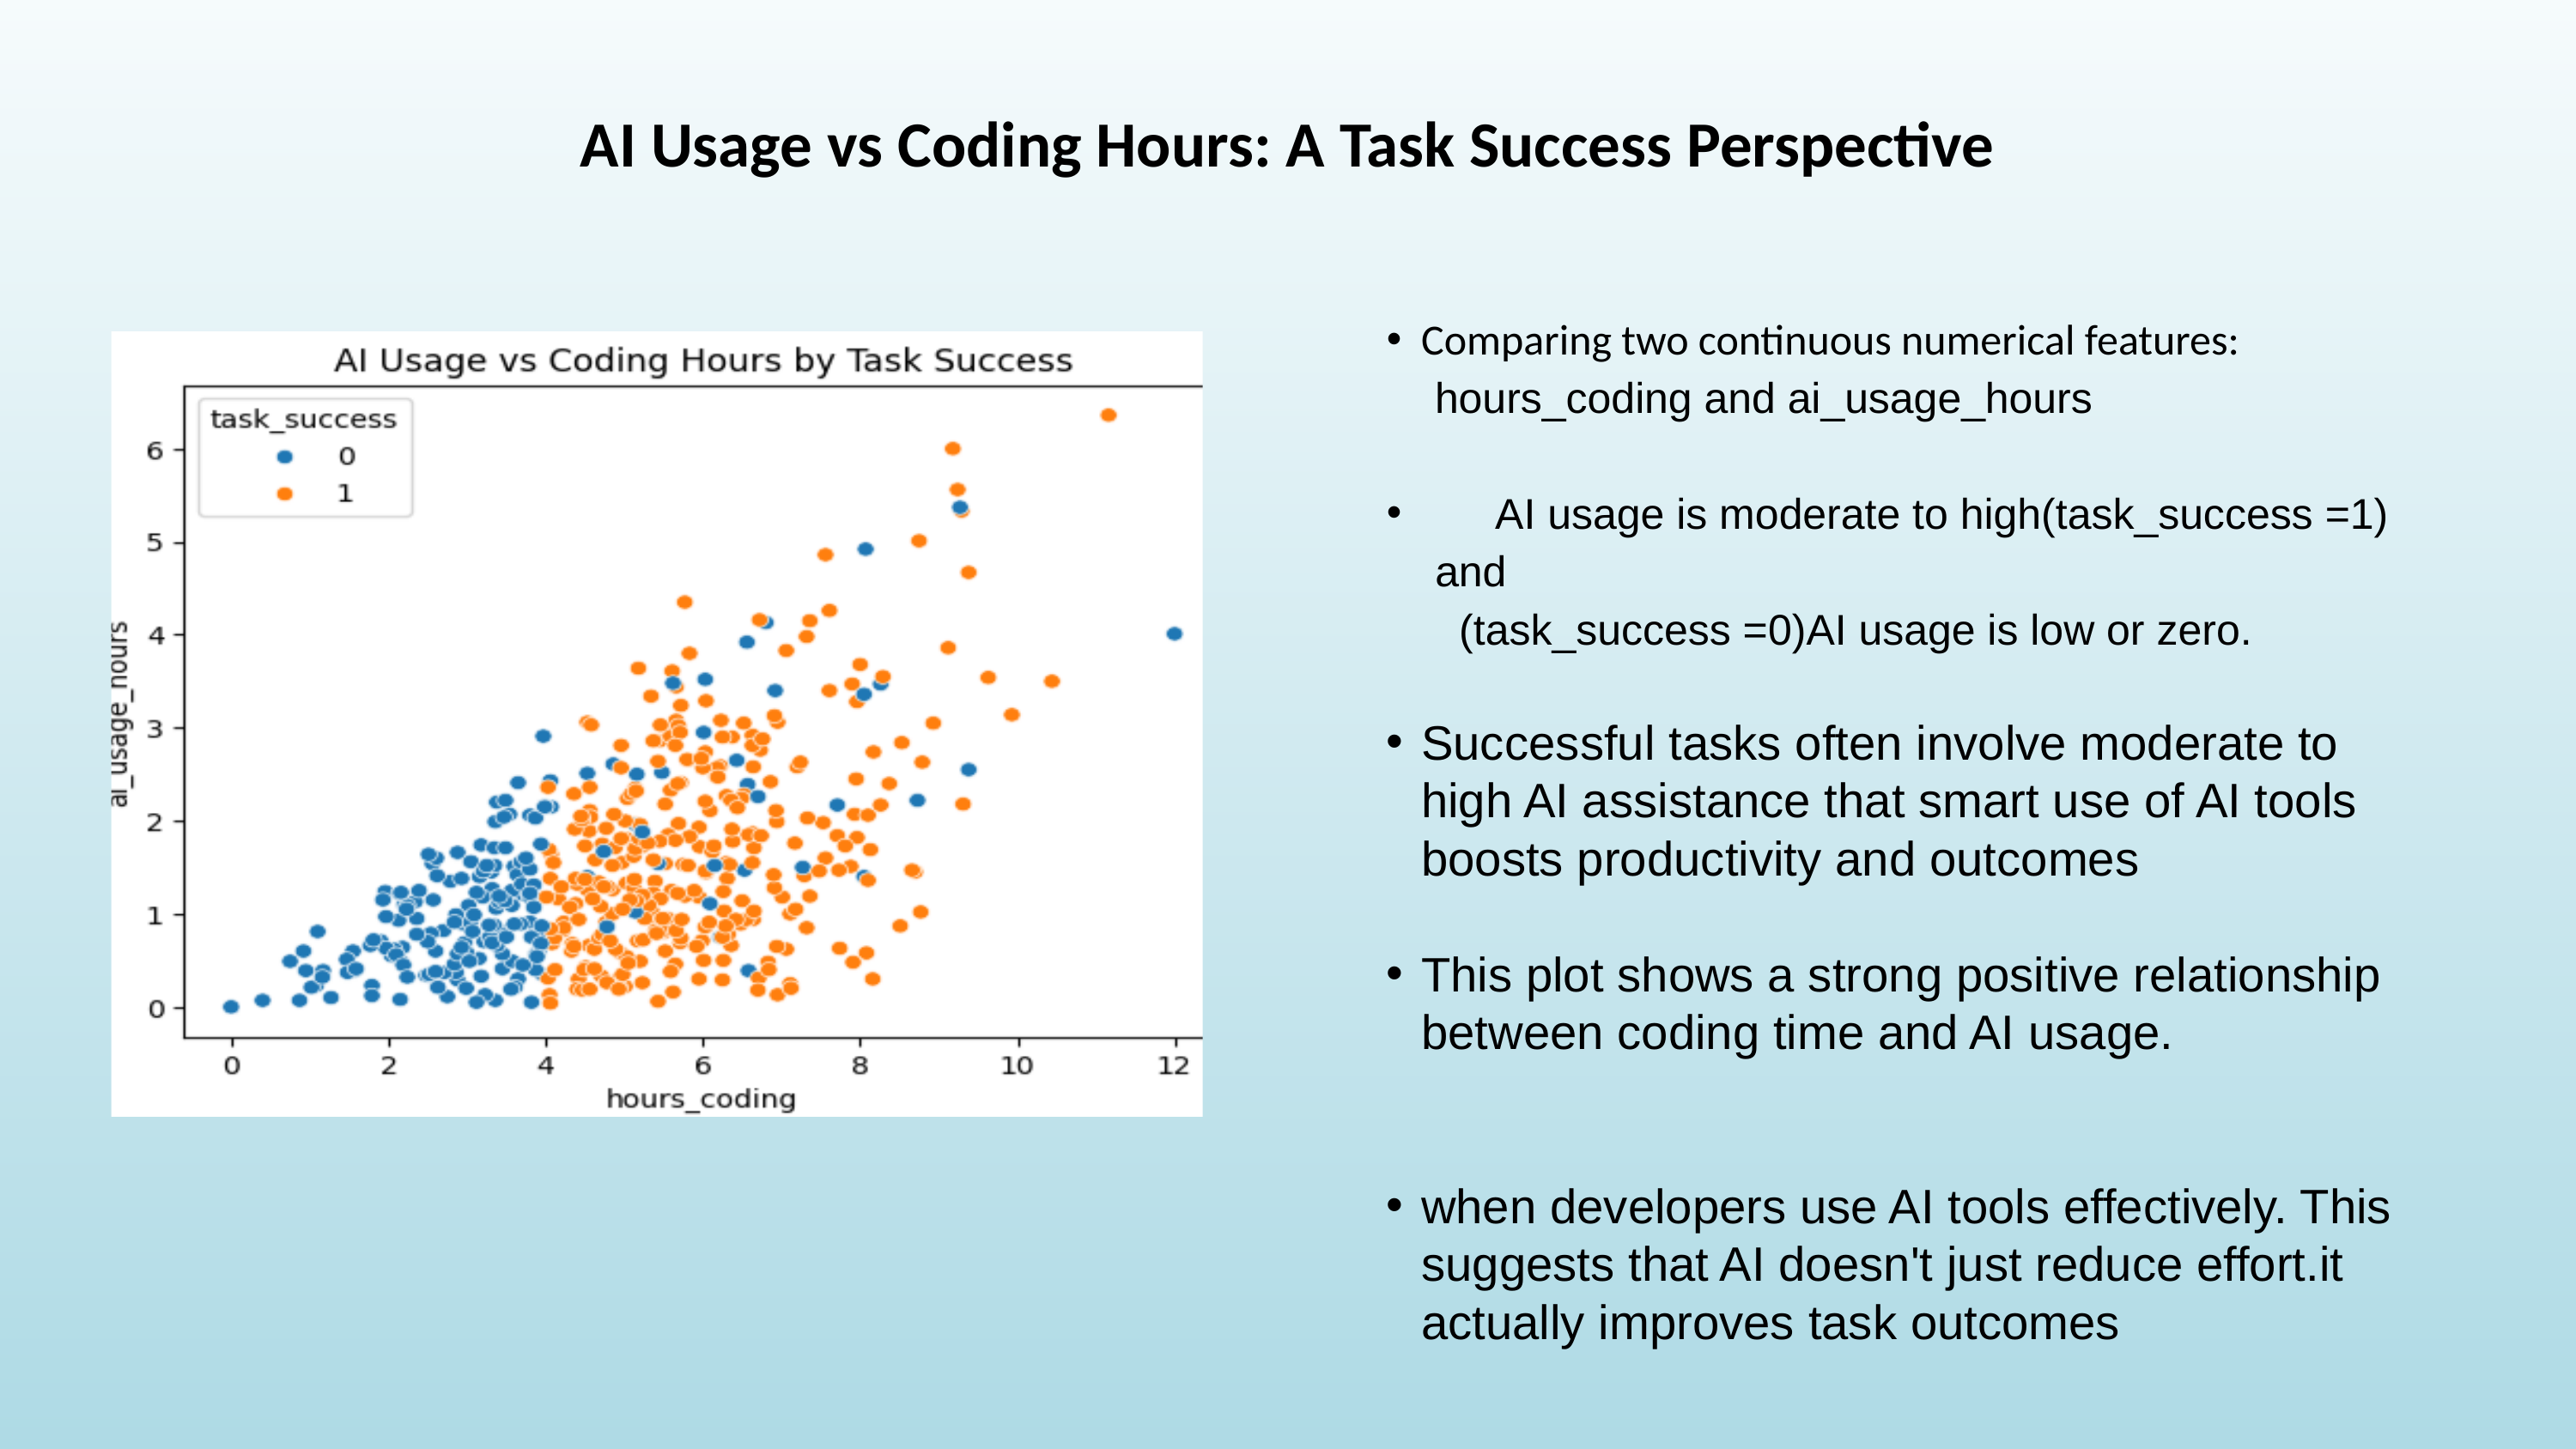

# AI Usage vs Coding Hours: A Task Success Perspective
Comparing two continuous numerical features:
    hours_coding and ai_usage_hours

     AI usage is moderate to high(task_success =1) and
      (task_success =0)AI usage is low or zero.

Successful tasks often involve moderate to high AI assistance that smart use of AI tools boosts productivity and outcomes

This plot shows a strong positive relationship between coding time and AI usage.

when developers use AI tools effectively. This suggests that AI doesn't just reduce effort.it actually improves task outcomes